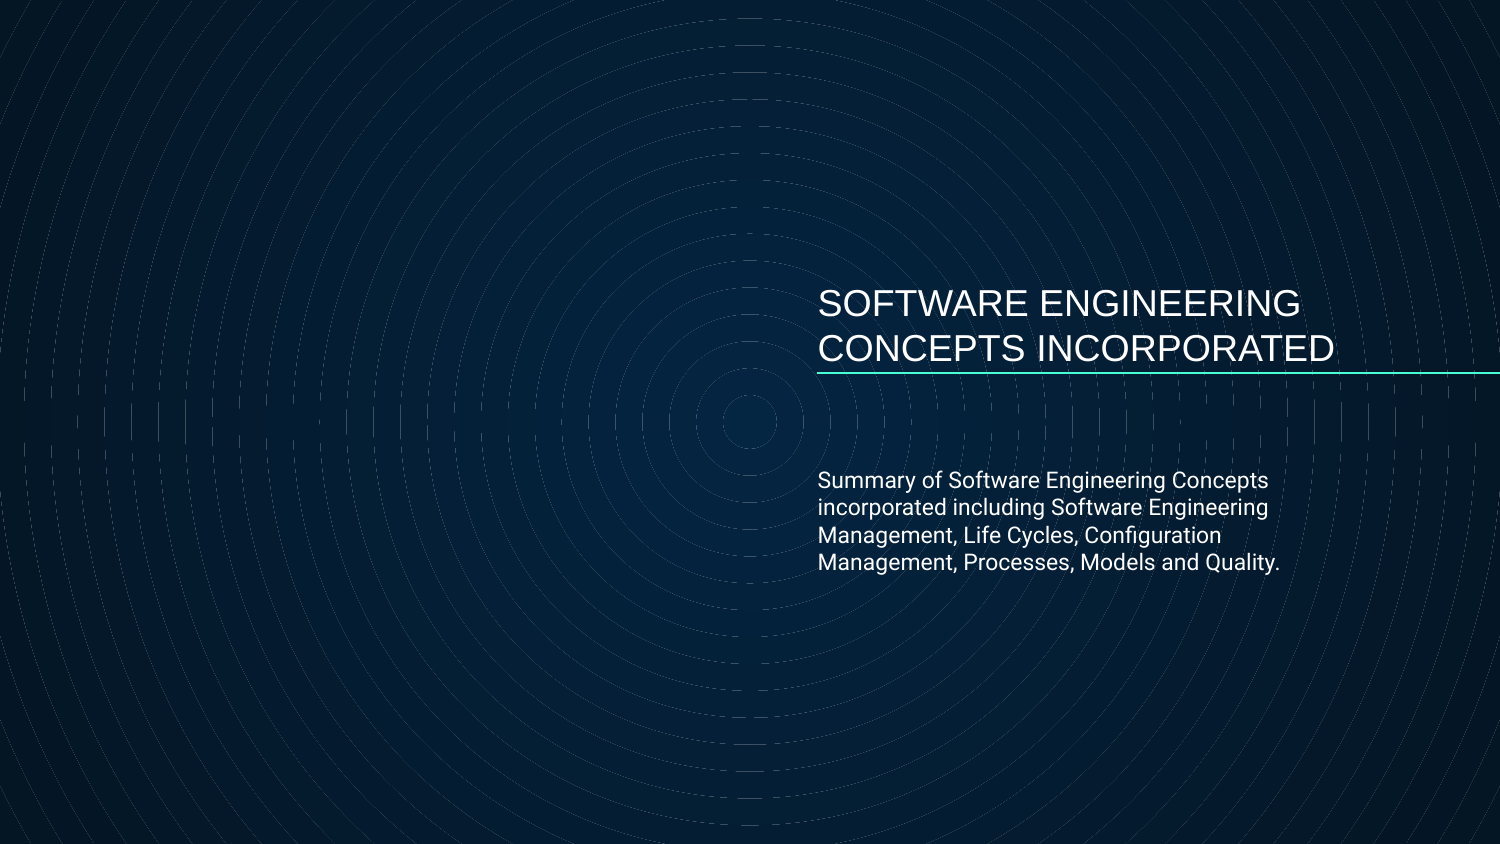

# SOFTWARE ENGINEERING CONCEPTS INCORPORATED
Summary of Software Engineering Concepts incorporated including Software Engineering Management, Life Cycles, Configuration Management, Processes, Models and Quality.